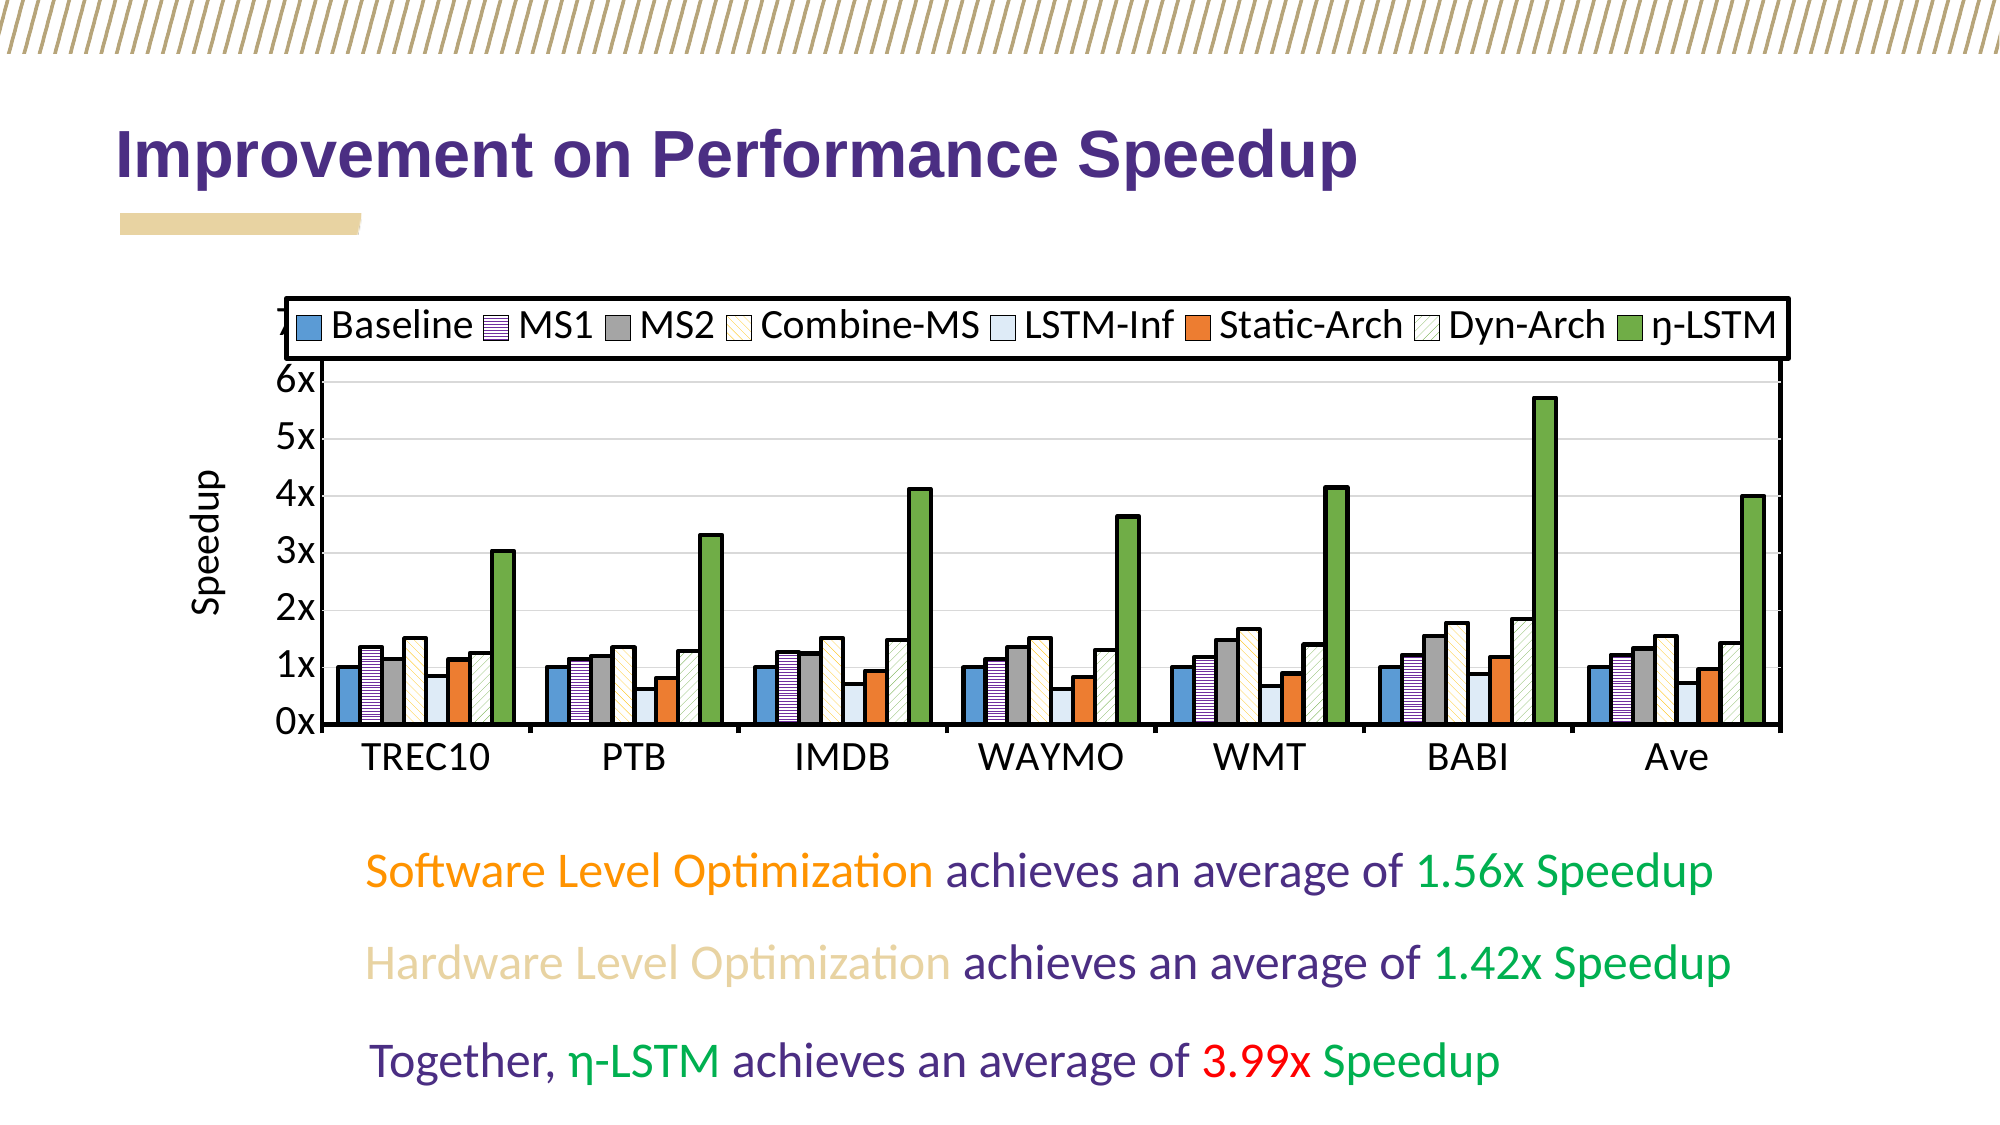

# Improvement on Performance Speedup

### Chart

| Category | Baseline | MS1 | MS2 | Combine-MS | LSTM-Inf | Static-Arch | Dyn-Arch | ŋ-LSTM |
|---|---|---|---|---|---|---|---|---|
| TREC10 | 1.0 | 1.3513513513513513 | 1.1494252873563218 | 1.510574018126888 | 0.852836001899825 | 1.1371146691997667 | 1.2508261361197437 | 3.042563815517316 |
| PTB | 1.0 | 1.149425287356322 | 1.1940298507462688 | 1.3513513513513513 | 0.6147898738416714 | 0.8197198317888952 | 1.2874134847485355 | 3.3167426259338586 |
| IMDB | 1.0 | 1.2626262626262625 | 1.2422360248447206 | 1.5165301789505612 | 0.7046901513524373 | 0.9395868684699163 | 1.4759143115382976 | 4.121916304511484 |
| WAYMO | 1.0 | 1.149425287356322 | 1.3513513513513513 | 1.5105740181268883 | 0.6249606597165533 | 0.8332808796220711 | 1.3082806438765513 | 3.6421994459791334 |
| WMT | 1.0 | 1.1757789535567313 | 1.4814814814814814 | 1.6659725114535613 | 0.6682300612020462 | 0.8909734149360616 | 1.3988599780401896 | 4.151075314709948 |
| BABI | 1.0 | 1.2224938875305624 | 1.5564202334630348 | 1.783803068141277 | 0.8833275187719462 | 1.1777700250292615 | 1.8495064556917546 | 5.725611996315362 |
| Ave | 1.0 | 1.2185168382962586 | 1.3291573715405296 | 1.5564675243584212 | 0.7248057111307464 | 0.9664076148409952 | 1.428466835002512 | 4.000018250494517 |
Software Level Optimization achieves an average of 1.56x Speedup
Hardware Level Optimization achieves an average of 1.42x Speedup
Together, η-LSTM achieves an average of 3.99x Speedup